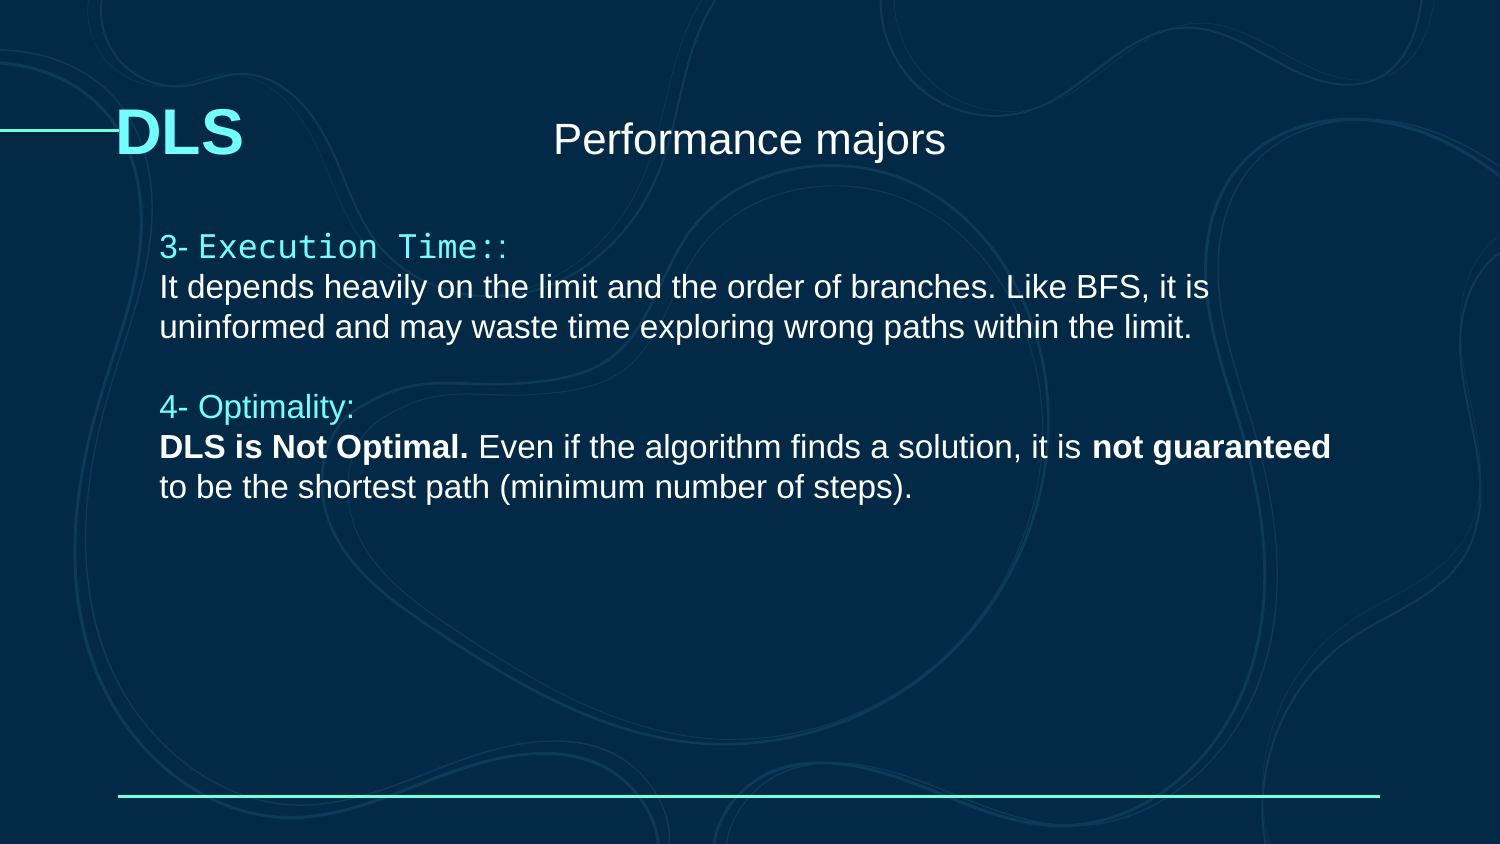

DLS

Performance majors
3- Execution Time::
It depends heavily on the limit and the order of branches. Like BFS, it is uninformed and may waste time exploring wrong paths within the limit.

4- Optimality:
DLS is Not Optimal. Even if the algorithm finds a solution, it is not guaranteed to be the shortest path (minimum number of steps).